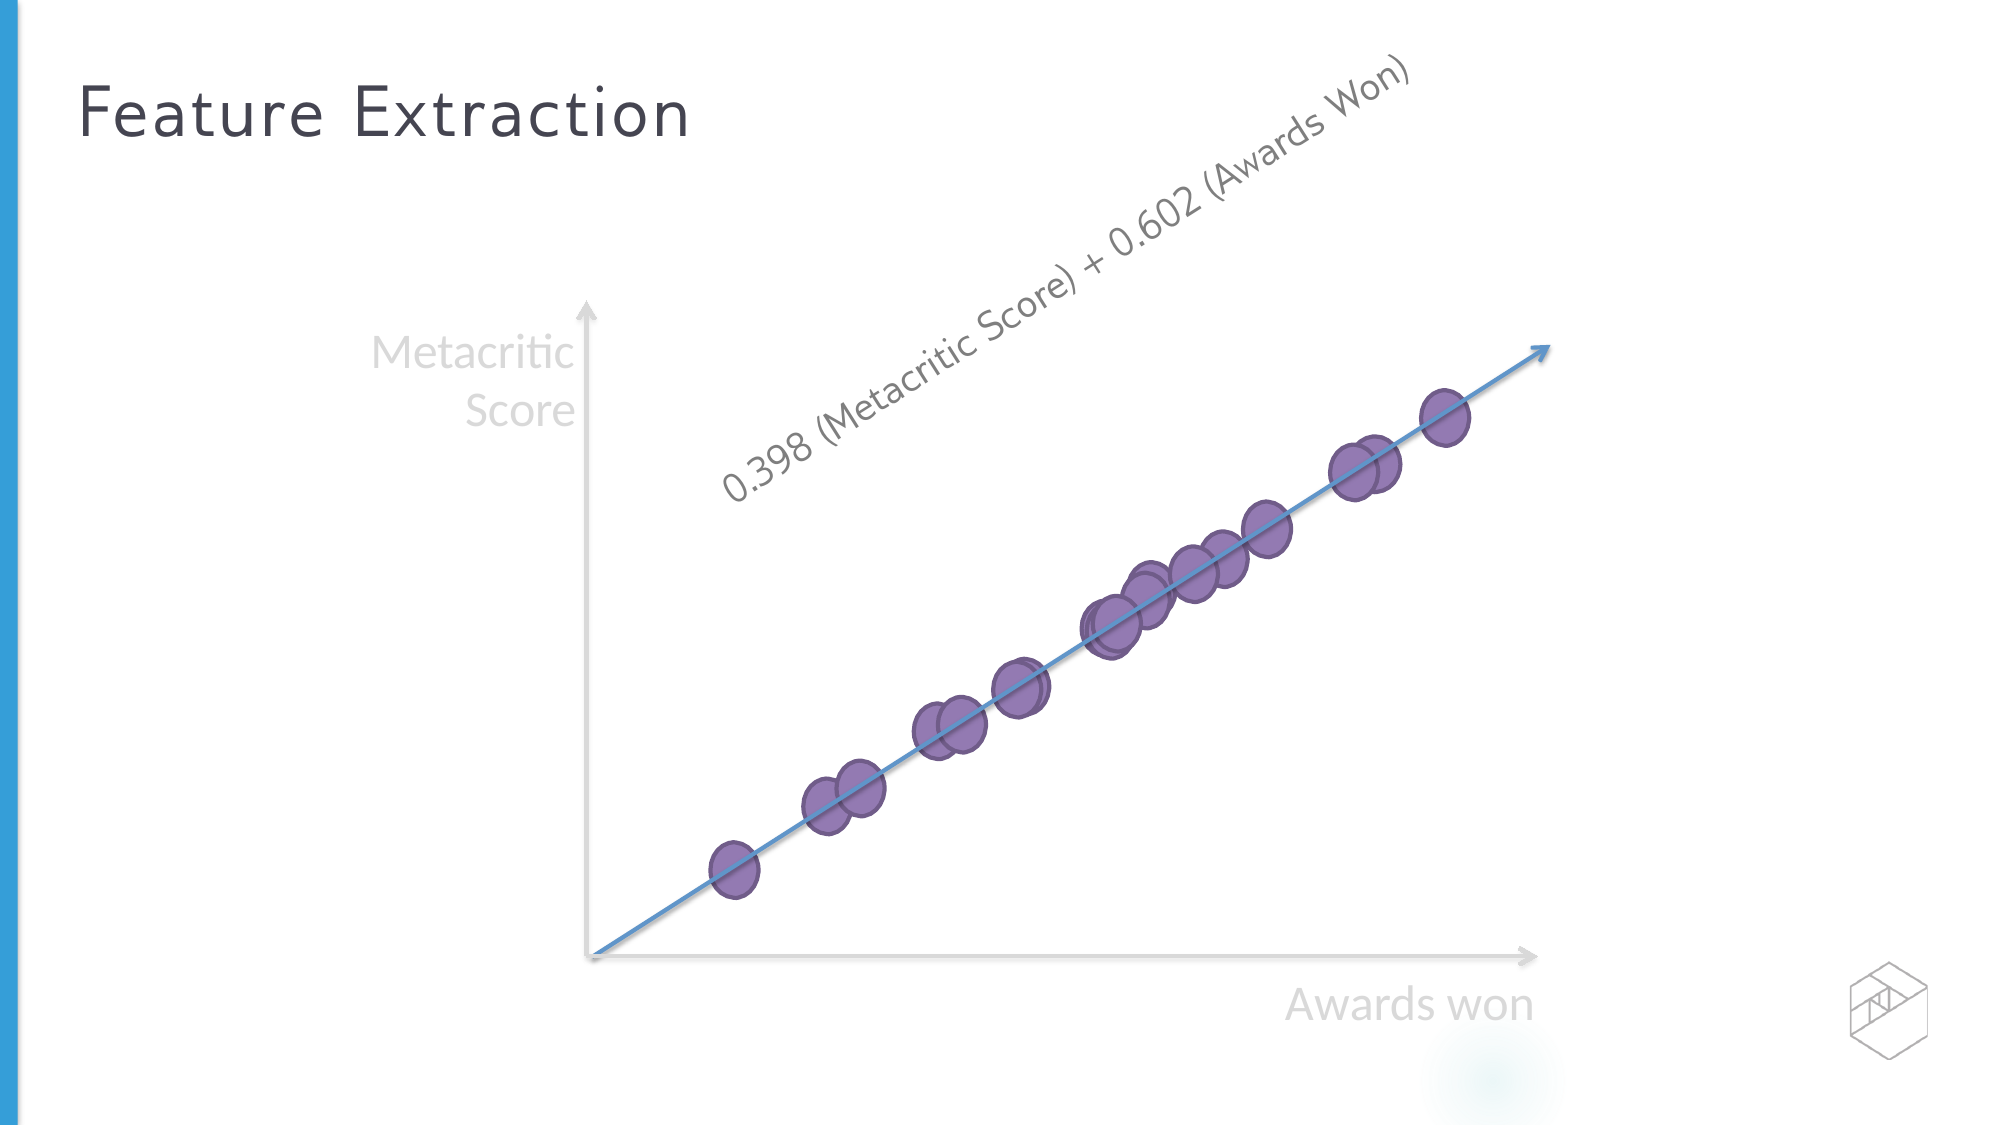

# Feature Extraction
0.398 (Metacritic Score) + 0.602 (Awards Won)

Metacritic
Score

Awards won